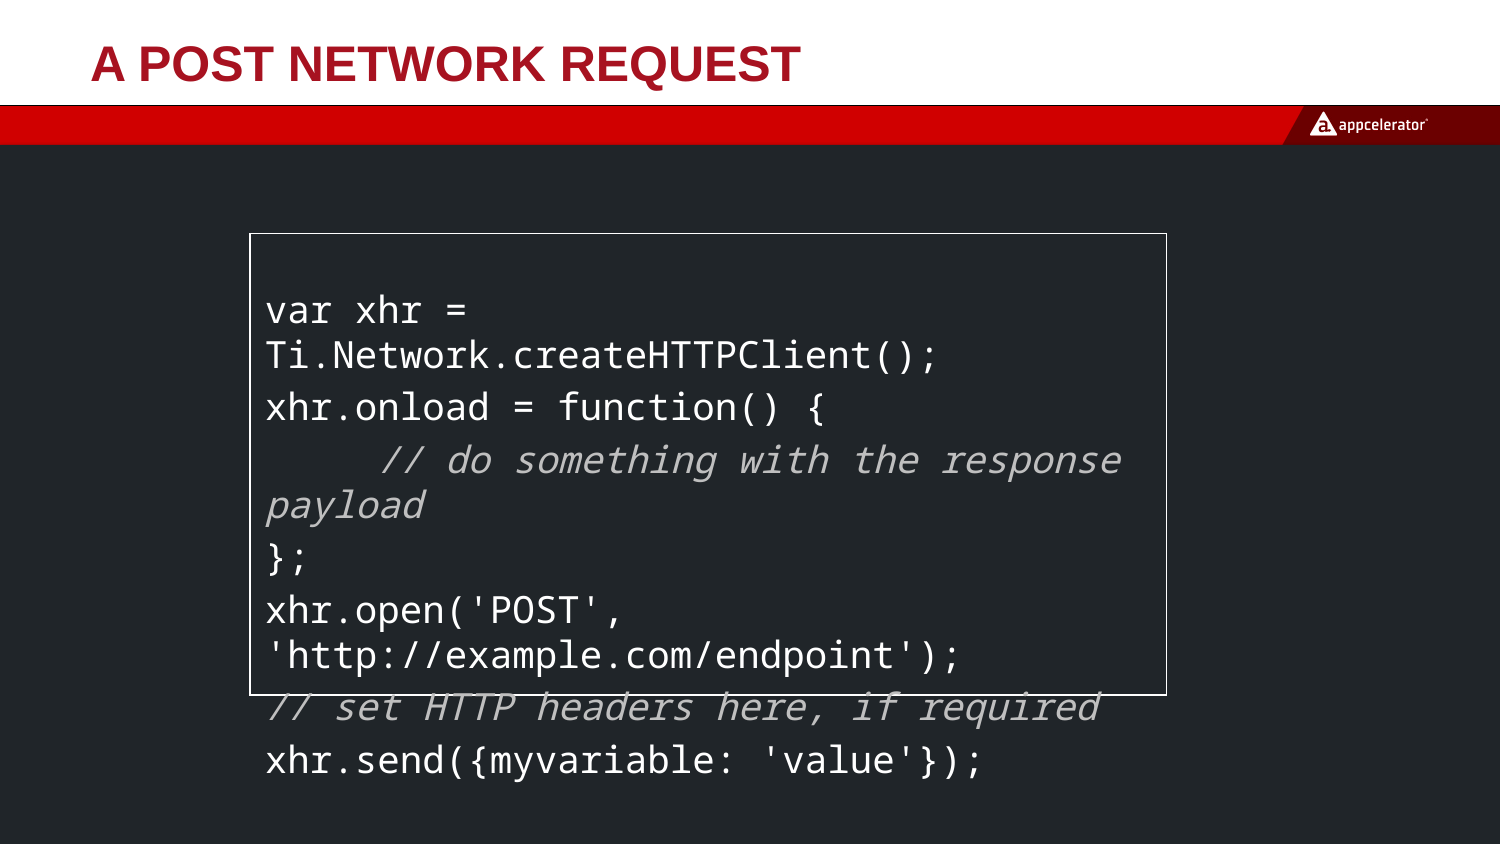

# A POST Network Request

var xhr = Ti.Network.createHTTPClient();
xhr.onload = function() {
     // do something with the response payload
};
xhr.open('POST', 'http://example.com/endpoint');
// set HTTP headers here, if required
xhr.send({myvariable: 'value'});